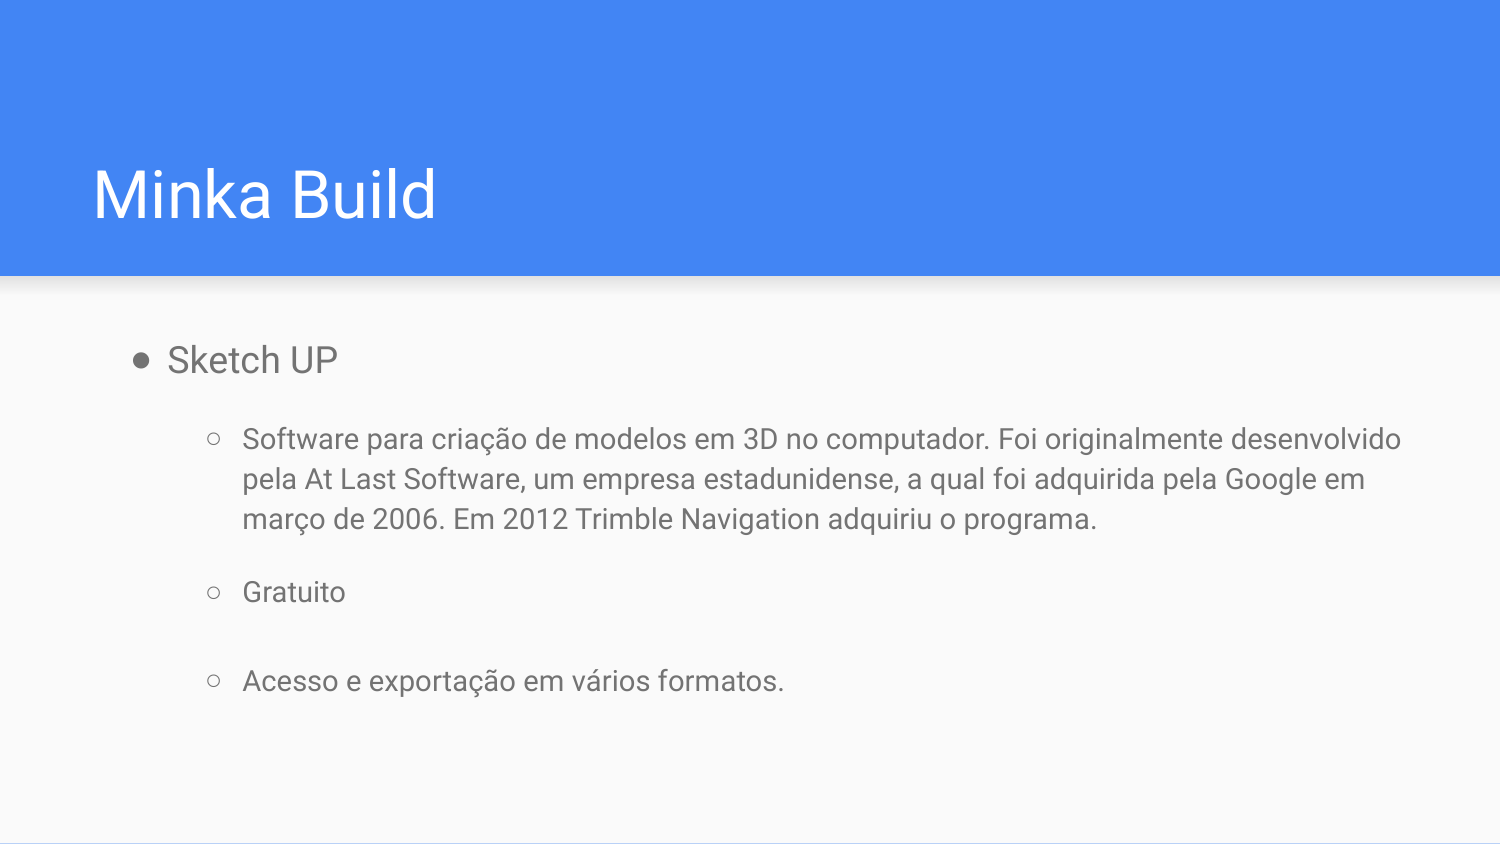

# Minka Build
Sketch UP
Software para criação de modelos em 3D no computador. Foi originalmente desenvolvido pela At Last Software, um empresa estadunidense, a qual foi adquirida pela Google em março de 2006. Em 2012 Trimble Navigation adquiriu o programa.
Gratuito
Acesso e exportação em vários formatos.